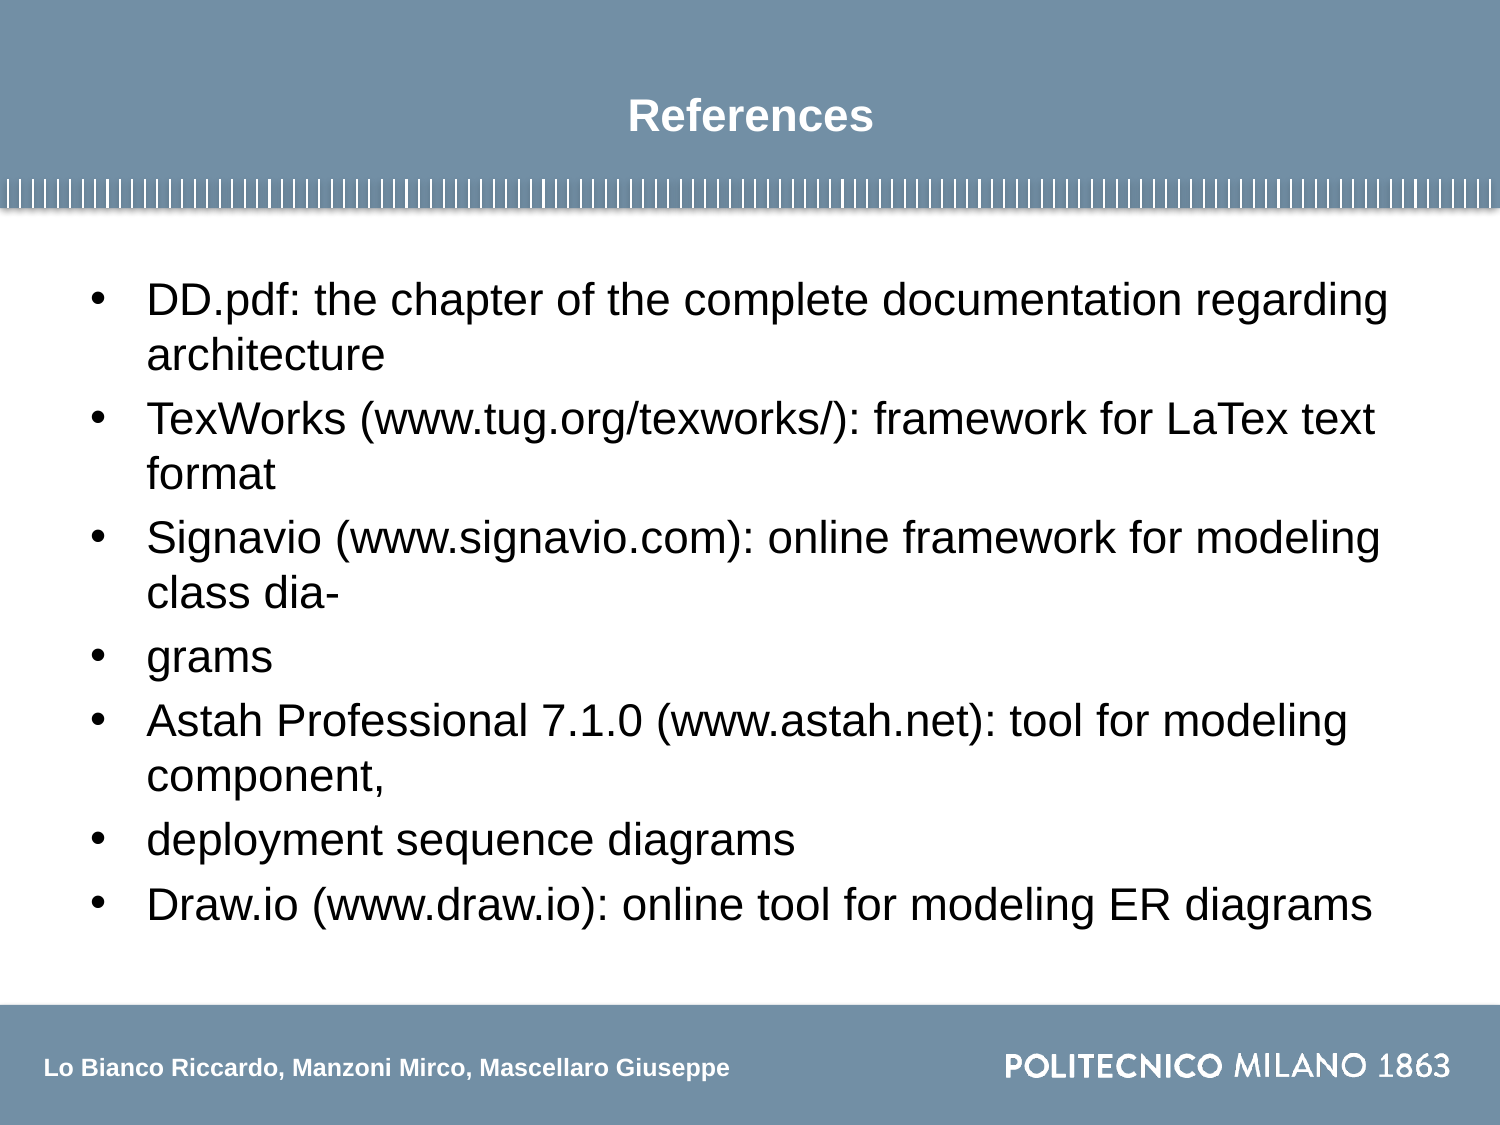

# References
DD.pdf: the chapter of the complete documentation regarding architecture
TexWorks (www.tug.org/texworks/): framework for LaTex text format
Signavio (www.signavio.com): online framework for modeling class dia-
grams
Astah Professional 7.1.0 (www.astah.net): tool for modeling component,
deployment sequence diagrams
Draw.io (www.draw.io): online tool for modeling ER diagrams